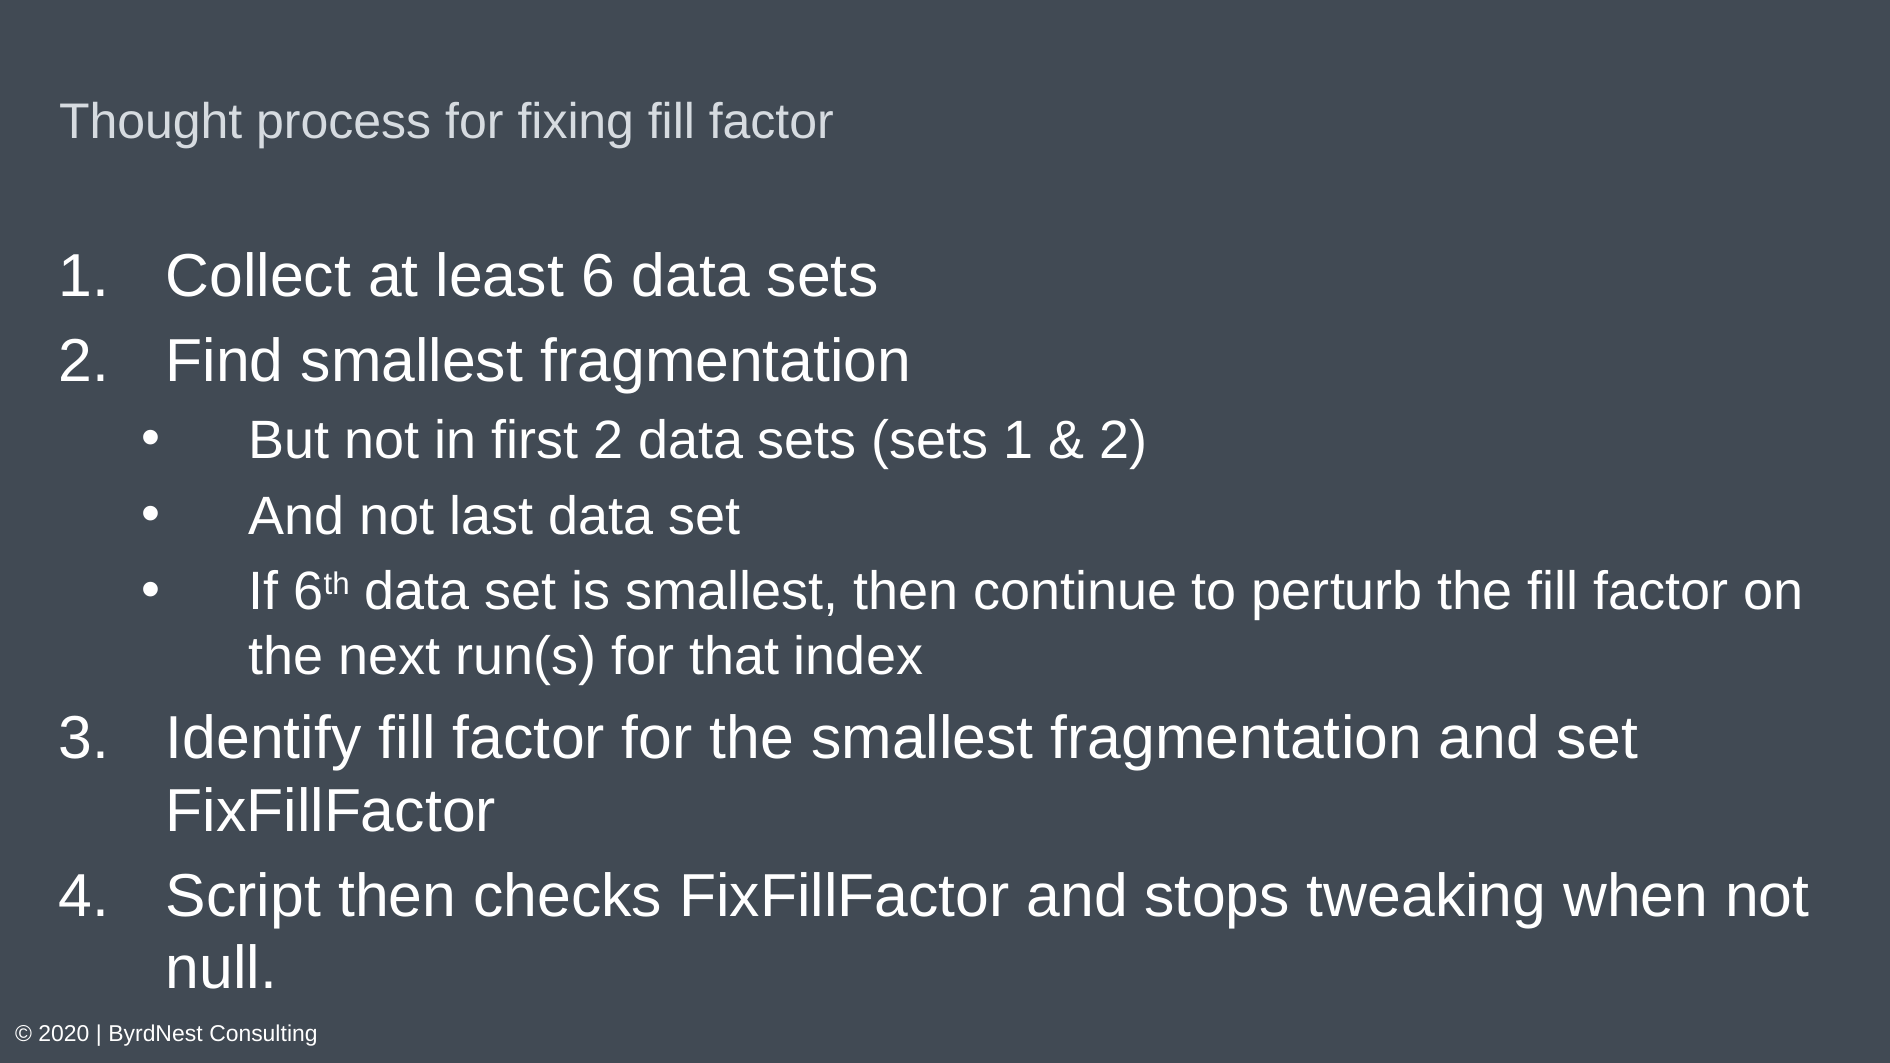

# Thought process for fixing fill factor
Collect at least 6 data sets
Find smallest fragmentation
But not in first 2 data sets (sets 1 & 2)
And not last data set
If 6th data set is smallest, then continue to perturb the fill factor on the next run(s) for that index
Identify fill factor for the smallest fragmentation and set FixFillFactor
Script then checks FixFillFactor and stops tweaking when not null.
© 2020 | ByrdNest Consulting